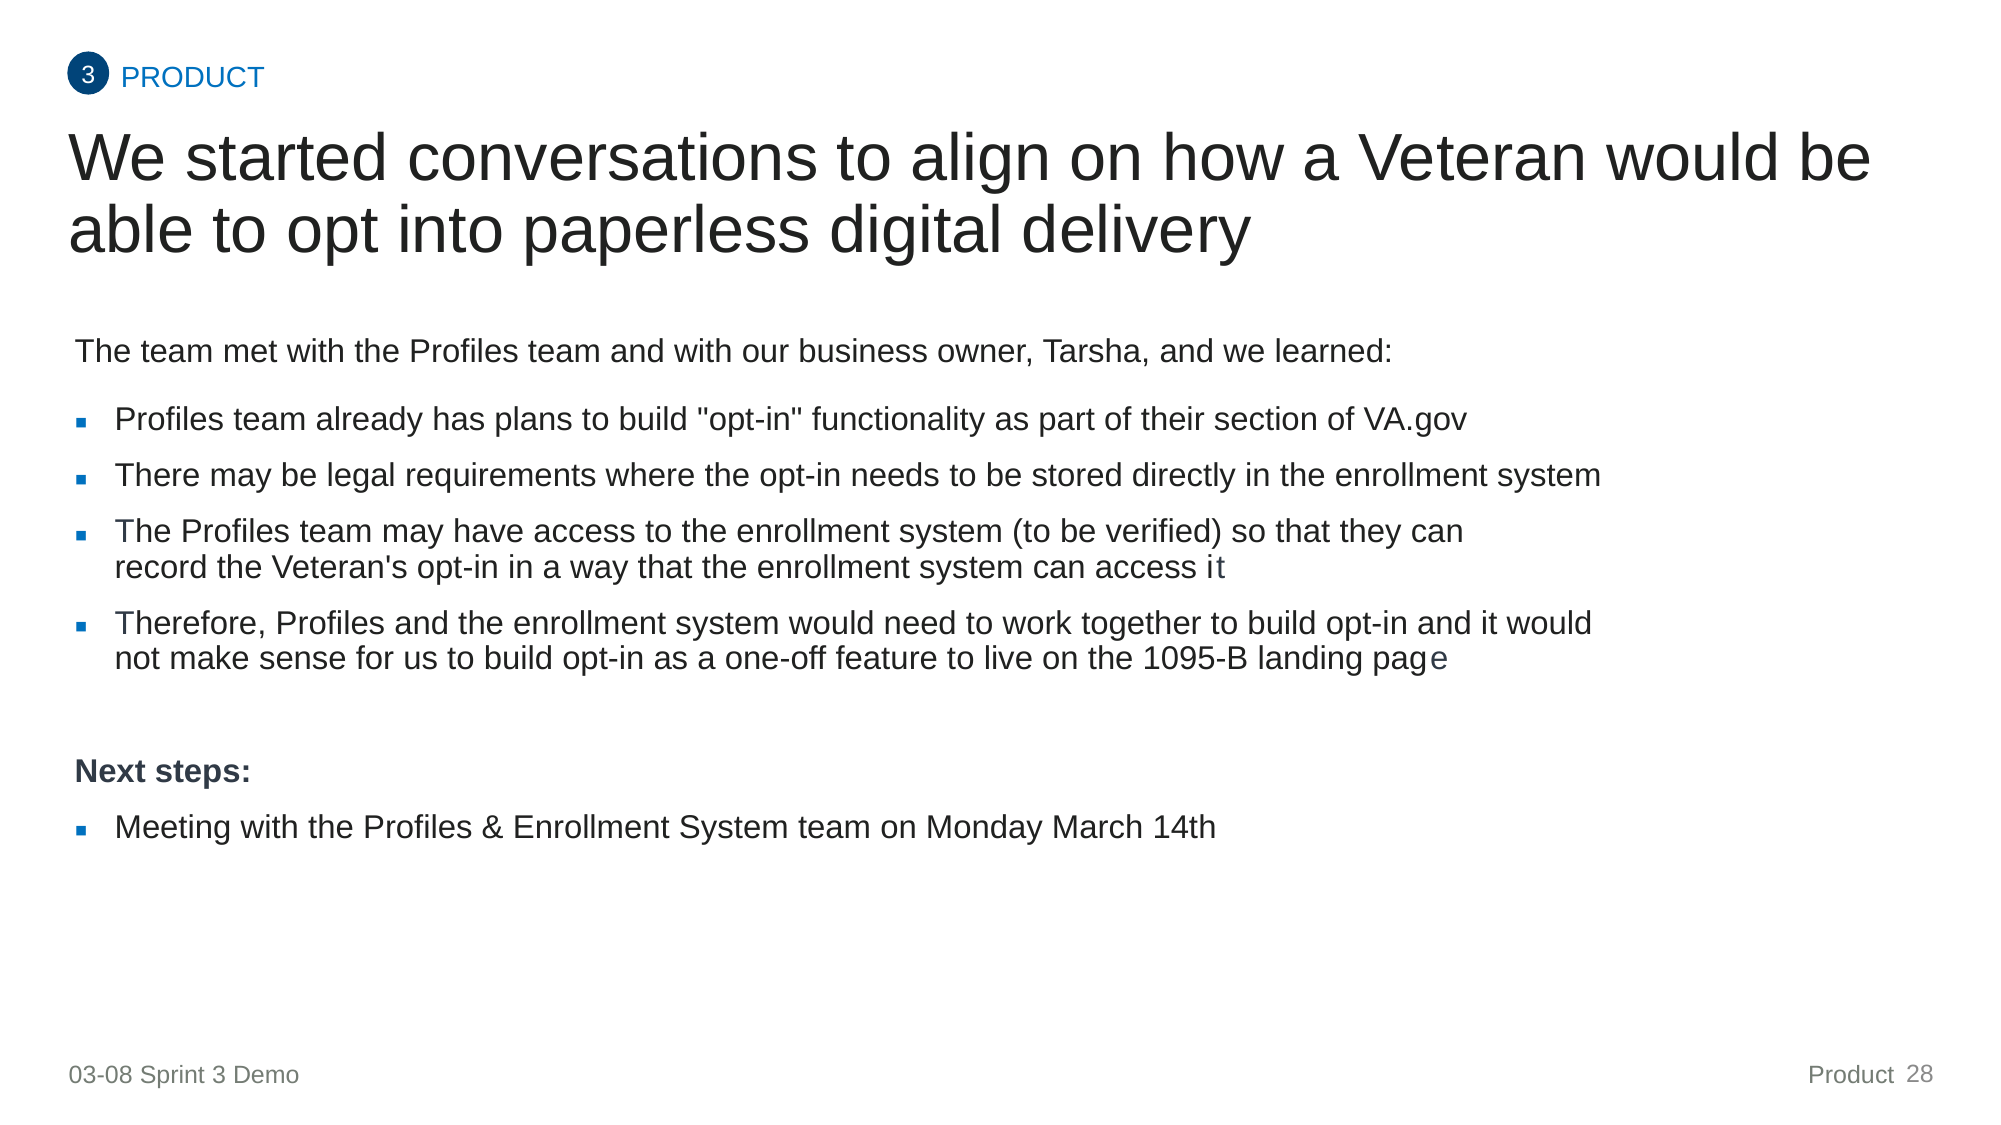

PRODUCT
3
# We started conversations to align on how a Veteran would be able to opt into paperless digital delivery
The team met with the Profiles team and with our business owner, Tarsha, and we learned:
Profiles team already has plans to build "opt-in" functionality as part of their section of VA.gov
There may be legal requirements where the opt-in needs to be stored directly in the enrollment system
The Profiles team may have access to the enrollment system (to be verified) so that they can record the Veteran's opt-in in a way that the enrollment system can access it
Therefore, Profiles and the enrollment system would need to work together to build opt-in and it would not make sense for us to build opt-in as a one-off feature to live on the 1095-B landing page

Next steps:
Meeting with the Profiles & Enrollment System team on Monday March 14th
28
03-08 Sprint 3 Demo
Product